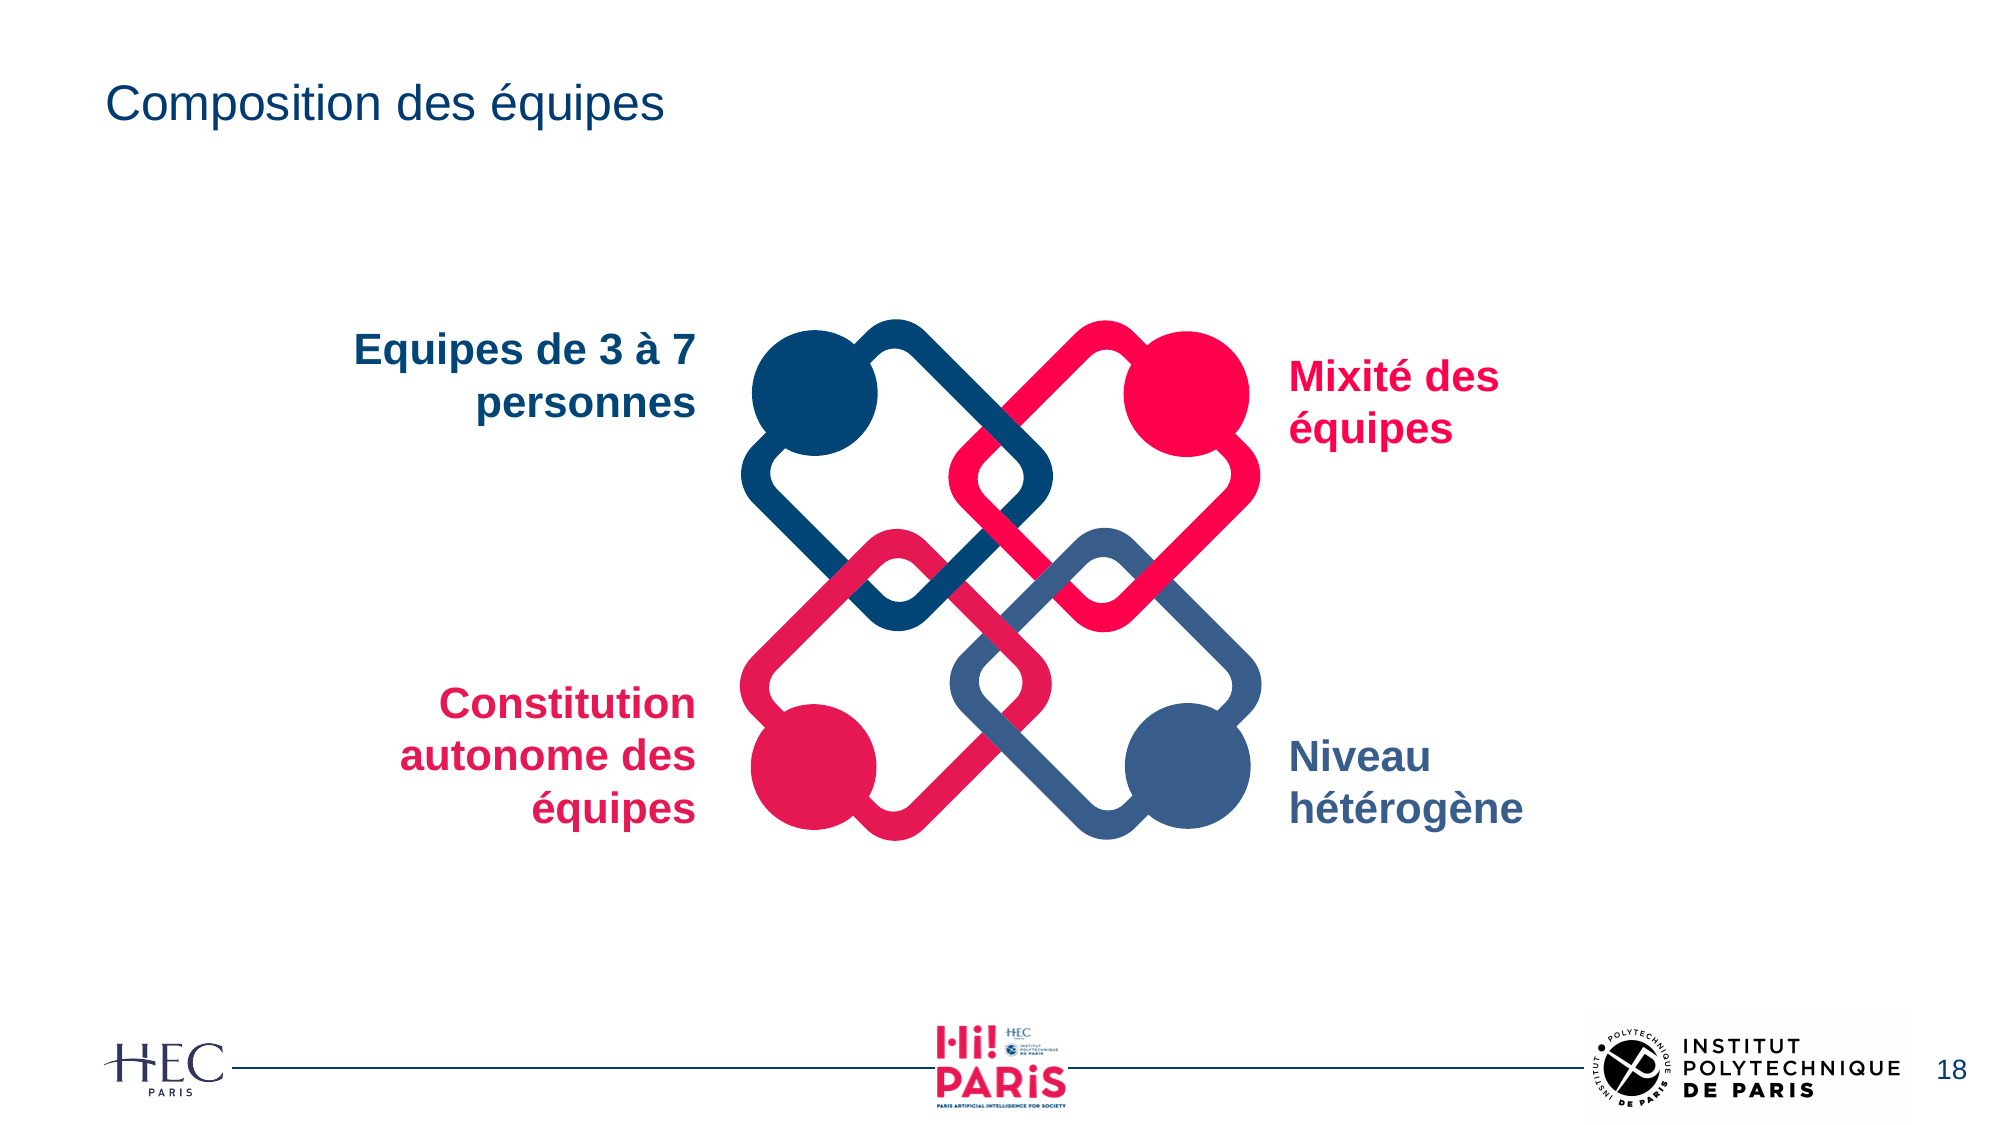

# Composition des équipes

Equipes de 3 à 7 personnes

Mixité des équipes

Constitution autonome des équipes
Niveau hétérogène